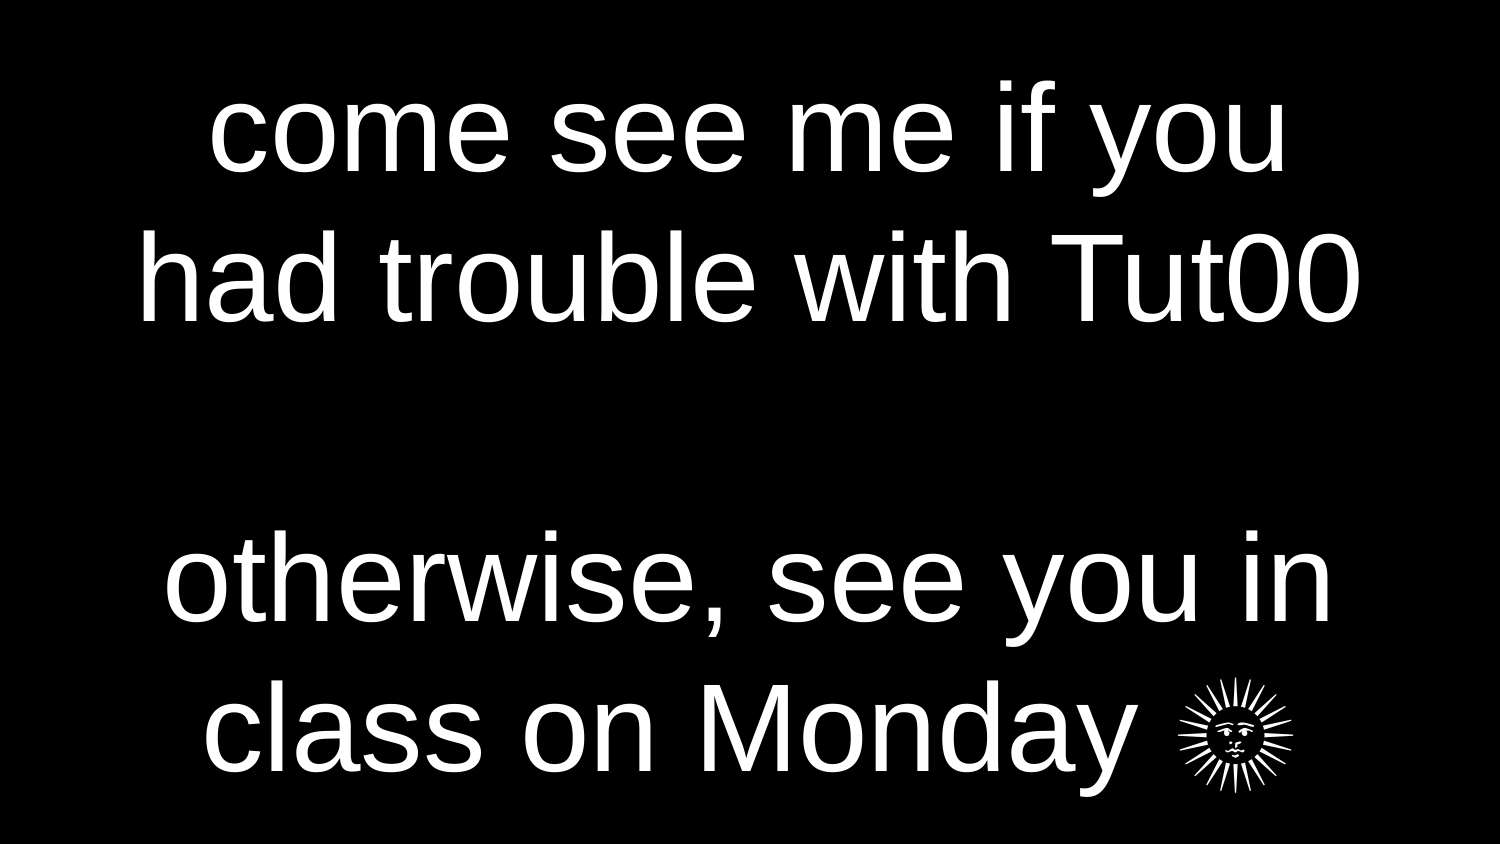

# come see me if you had trouble with Tut00 otherwise, see you in class on Monday 🌞